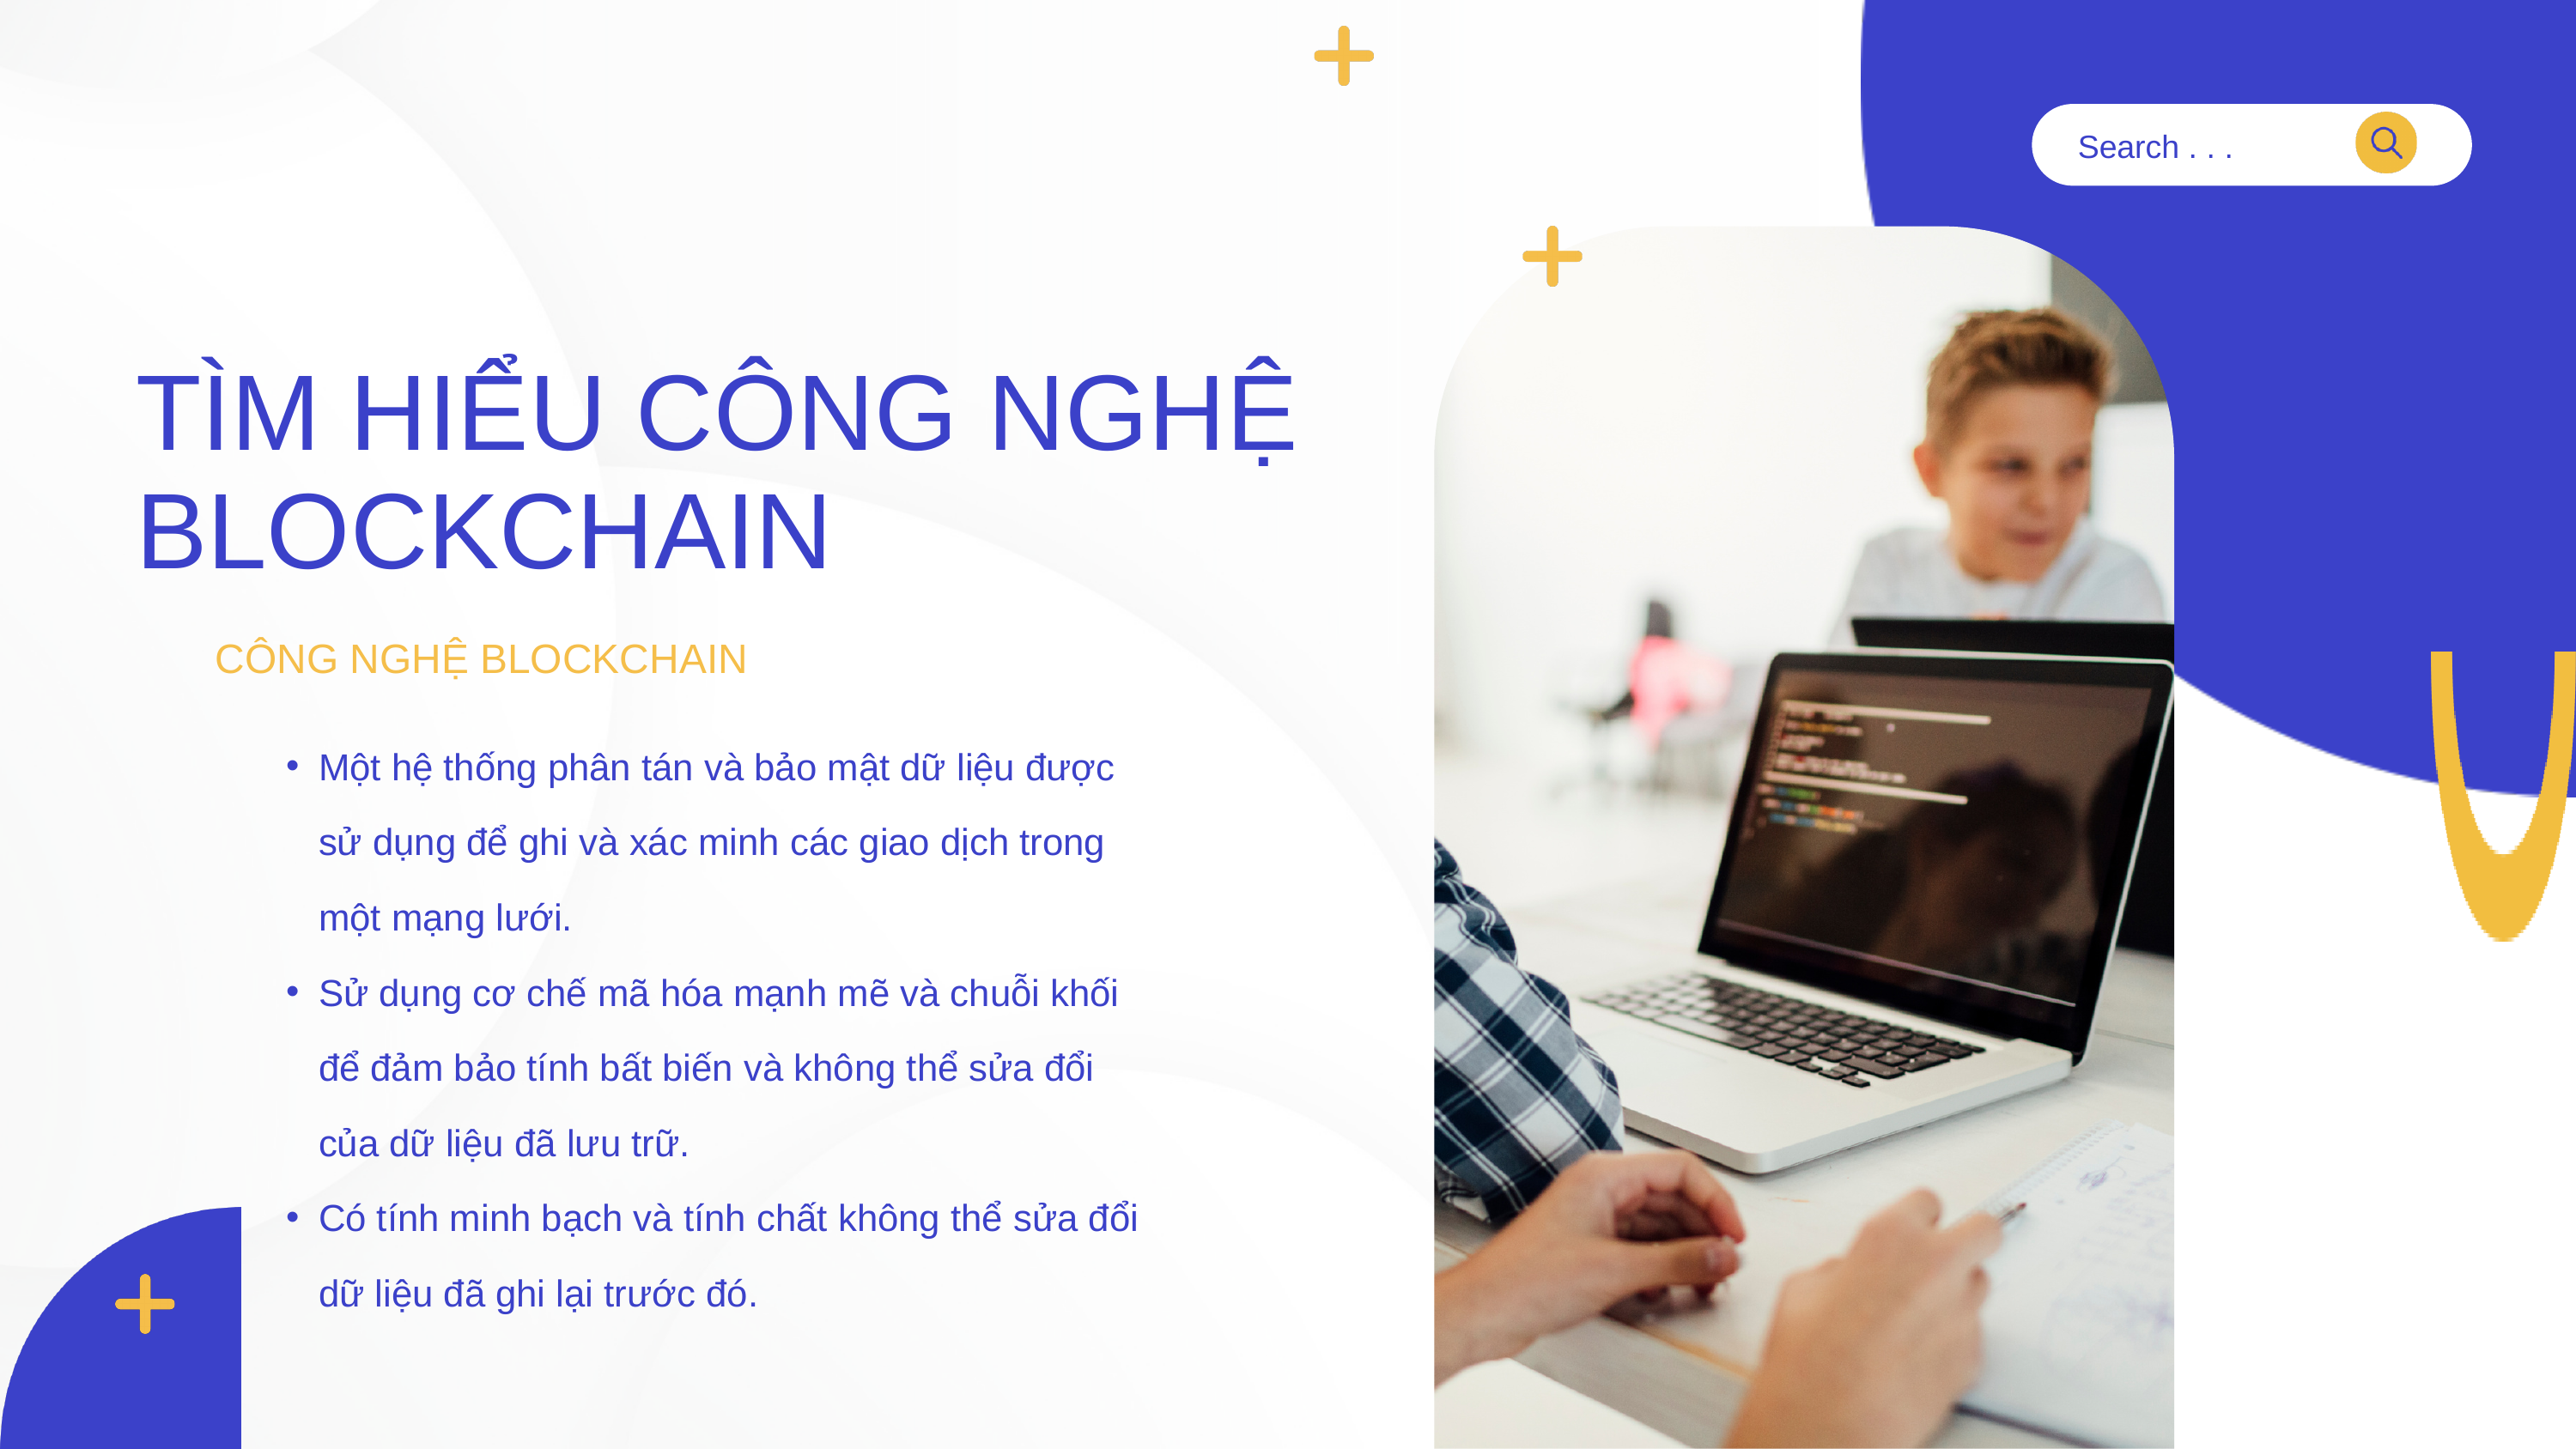

Search . . .

TÌM HIỂU CÔNG NGHỆ BLOCKCHAIN
CÔNG NGHỆ BLOCKCHAIN
Một hệ thống phân tán và bảo mật dữ liệu được sử dụng để ghi và xác minh các giao dịch trong một mạng lưới.
Sử dụng cơ chế mã hóa mạnh mẽ và chuỗi khối để đảm bảo tính bất biến và không thể sửa đổi của dữ liệu đã lưu trữ.
Có tính minh bạch và tính chất không thể sửa đổi dữ liệu đã ghi lại trước đó.